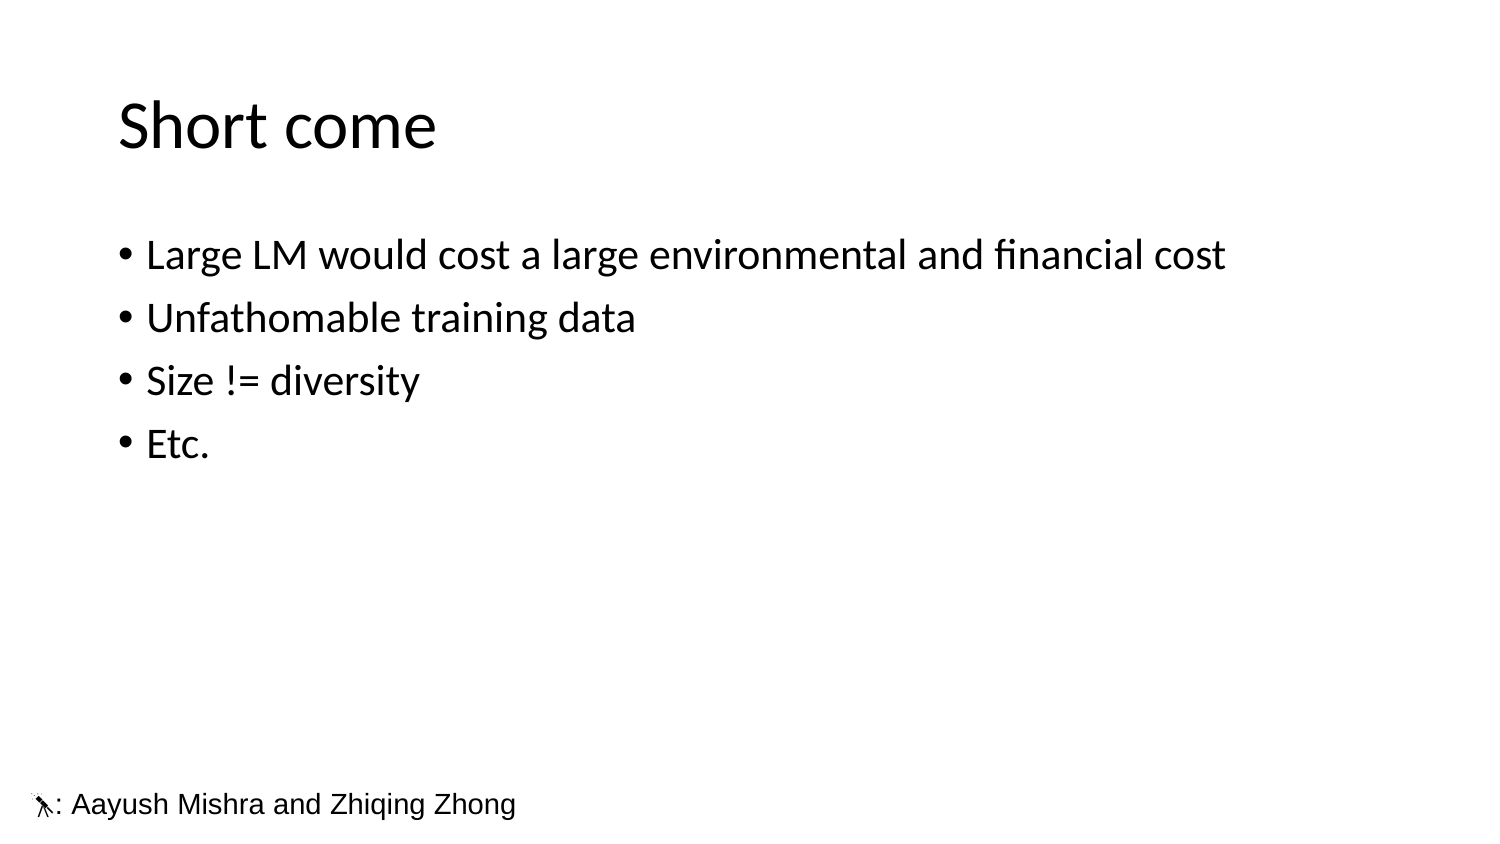

# Short come
Large LM would cost a large environmental and financial cost
Unfathomable training data
Size != diversity
Etc.

🔭: Aayush Mishra and Zhiqing Zhong